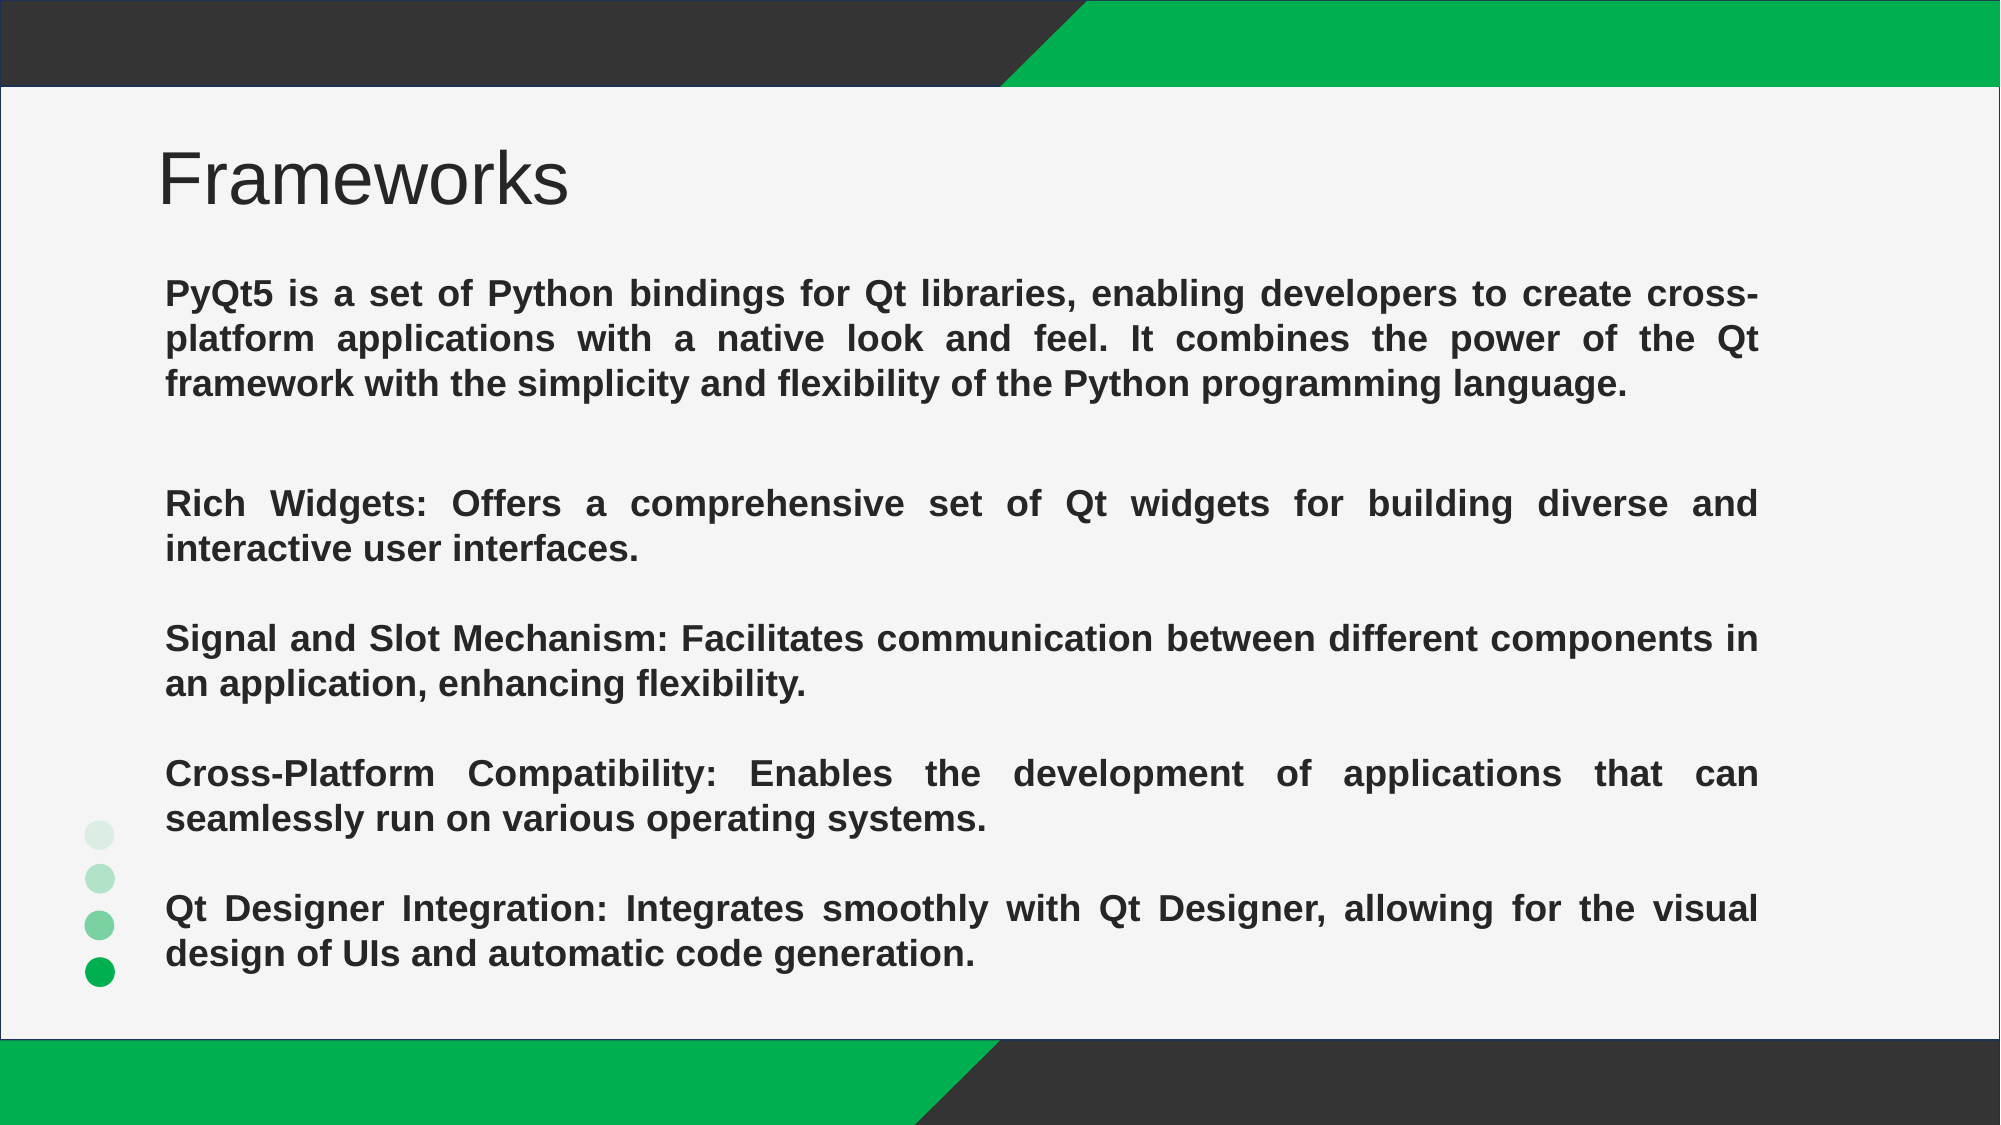

Frameworks
PyQt5 is a set of Python bindings for Qt libraries, enabling developers to create cross-platform applications with a native look and feel. It combines the power of the Qt framework with the simplicity and flexibility of the Python programming language.
Rich Widgets: Offers a comprehensive set of Qt widgets for building diverse and interactive user interfaces.

Signal and Slot Mechanism: Facilitates communication between different components in an application, enhancing flexibility.

Cross-Platform Compatibility: Enables the development of applications that can seamlessly run on various operating systems.

Qt Designer Integration: Integrates smoothly with Qt Designer, allowing for the visual design of UIs and automatic code generation.